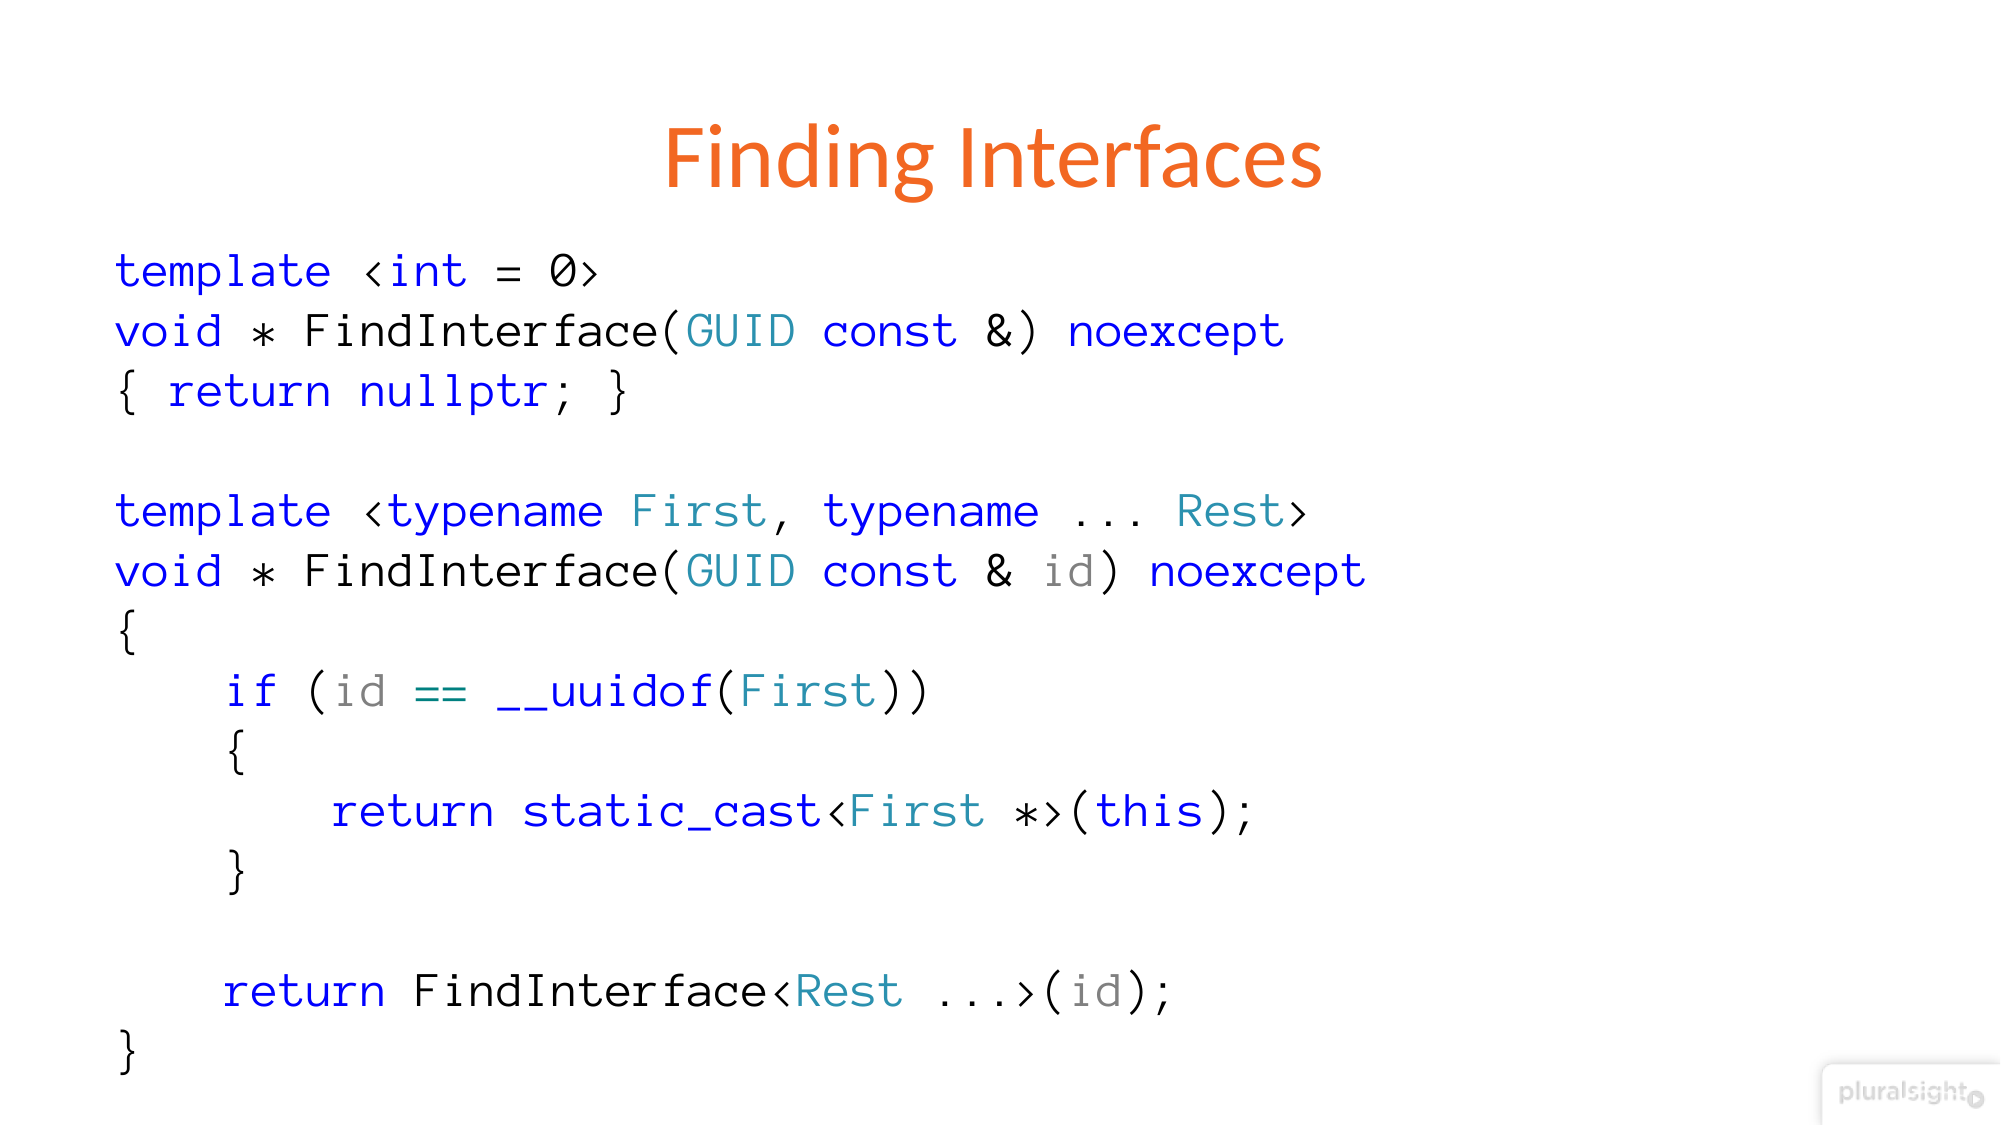

# Finding Interfaces
template <int = 0>
void * FindInterface(GUID const &) noexcept
{ return nullptr; }

template <typename First, typename ... Rest>
void * FindInterface(GUID const & id) noexcept
{
    if (id == __uuidof(First))
    {
        return static_cast<First *>(this);
    }

    return FindInterface<Rest ...>(id);
}